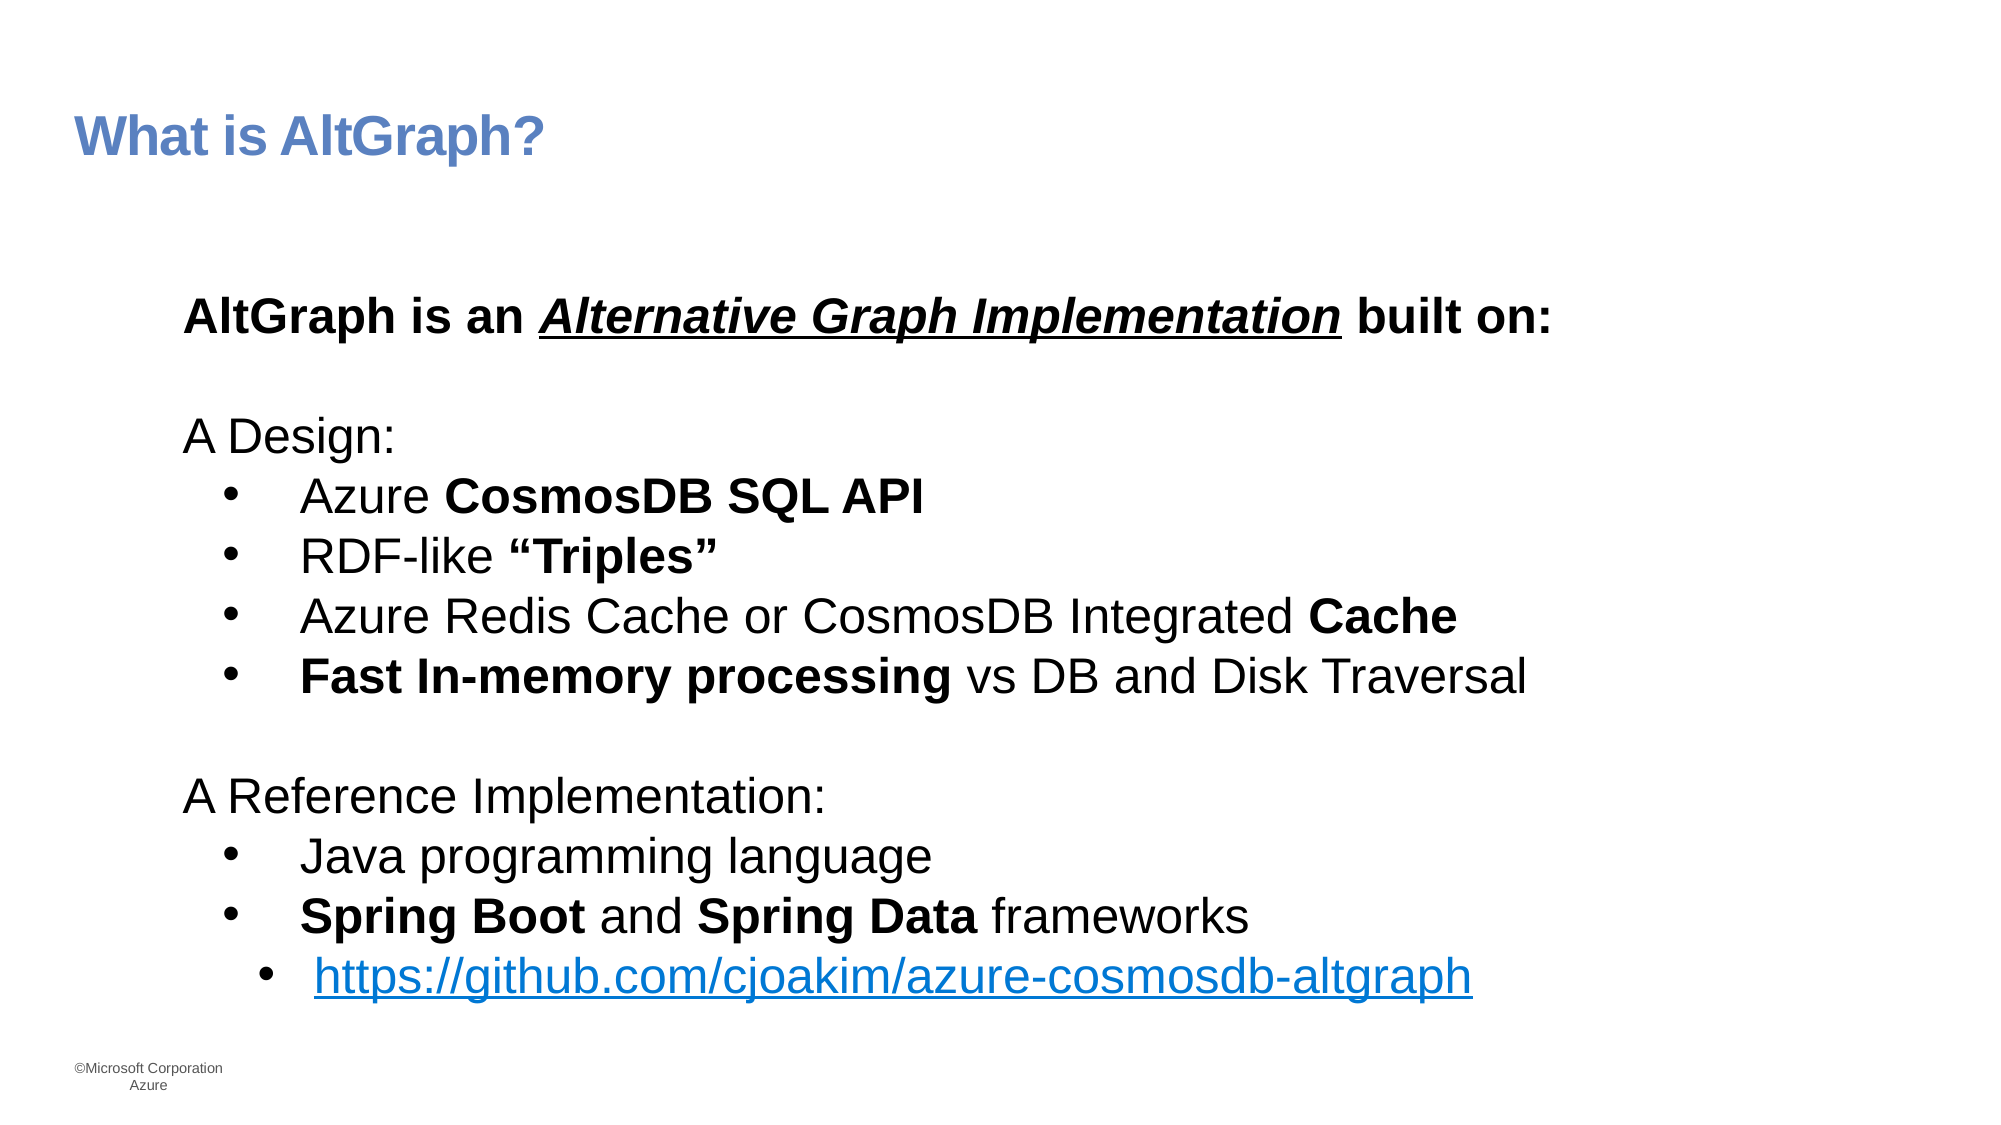

# What is AltGraph?

AltGraph is an Alternative Graph Implementation built on:

A Design:
   Azure CosmosDB SQL API
   RDF-like “Triples”
   Azure Redis Cache or CosmosDB Integrated Cache
   Fast In-memory processing vs DB and Disk Traversal

A Reference Implementation:
   Java programming language
   Spring Boot and Spring Data frameworks
https://github.com/cjoakim/azure-cosmosdb-altgraph